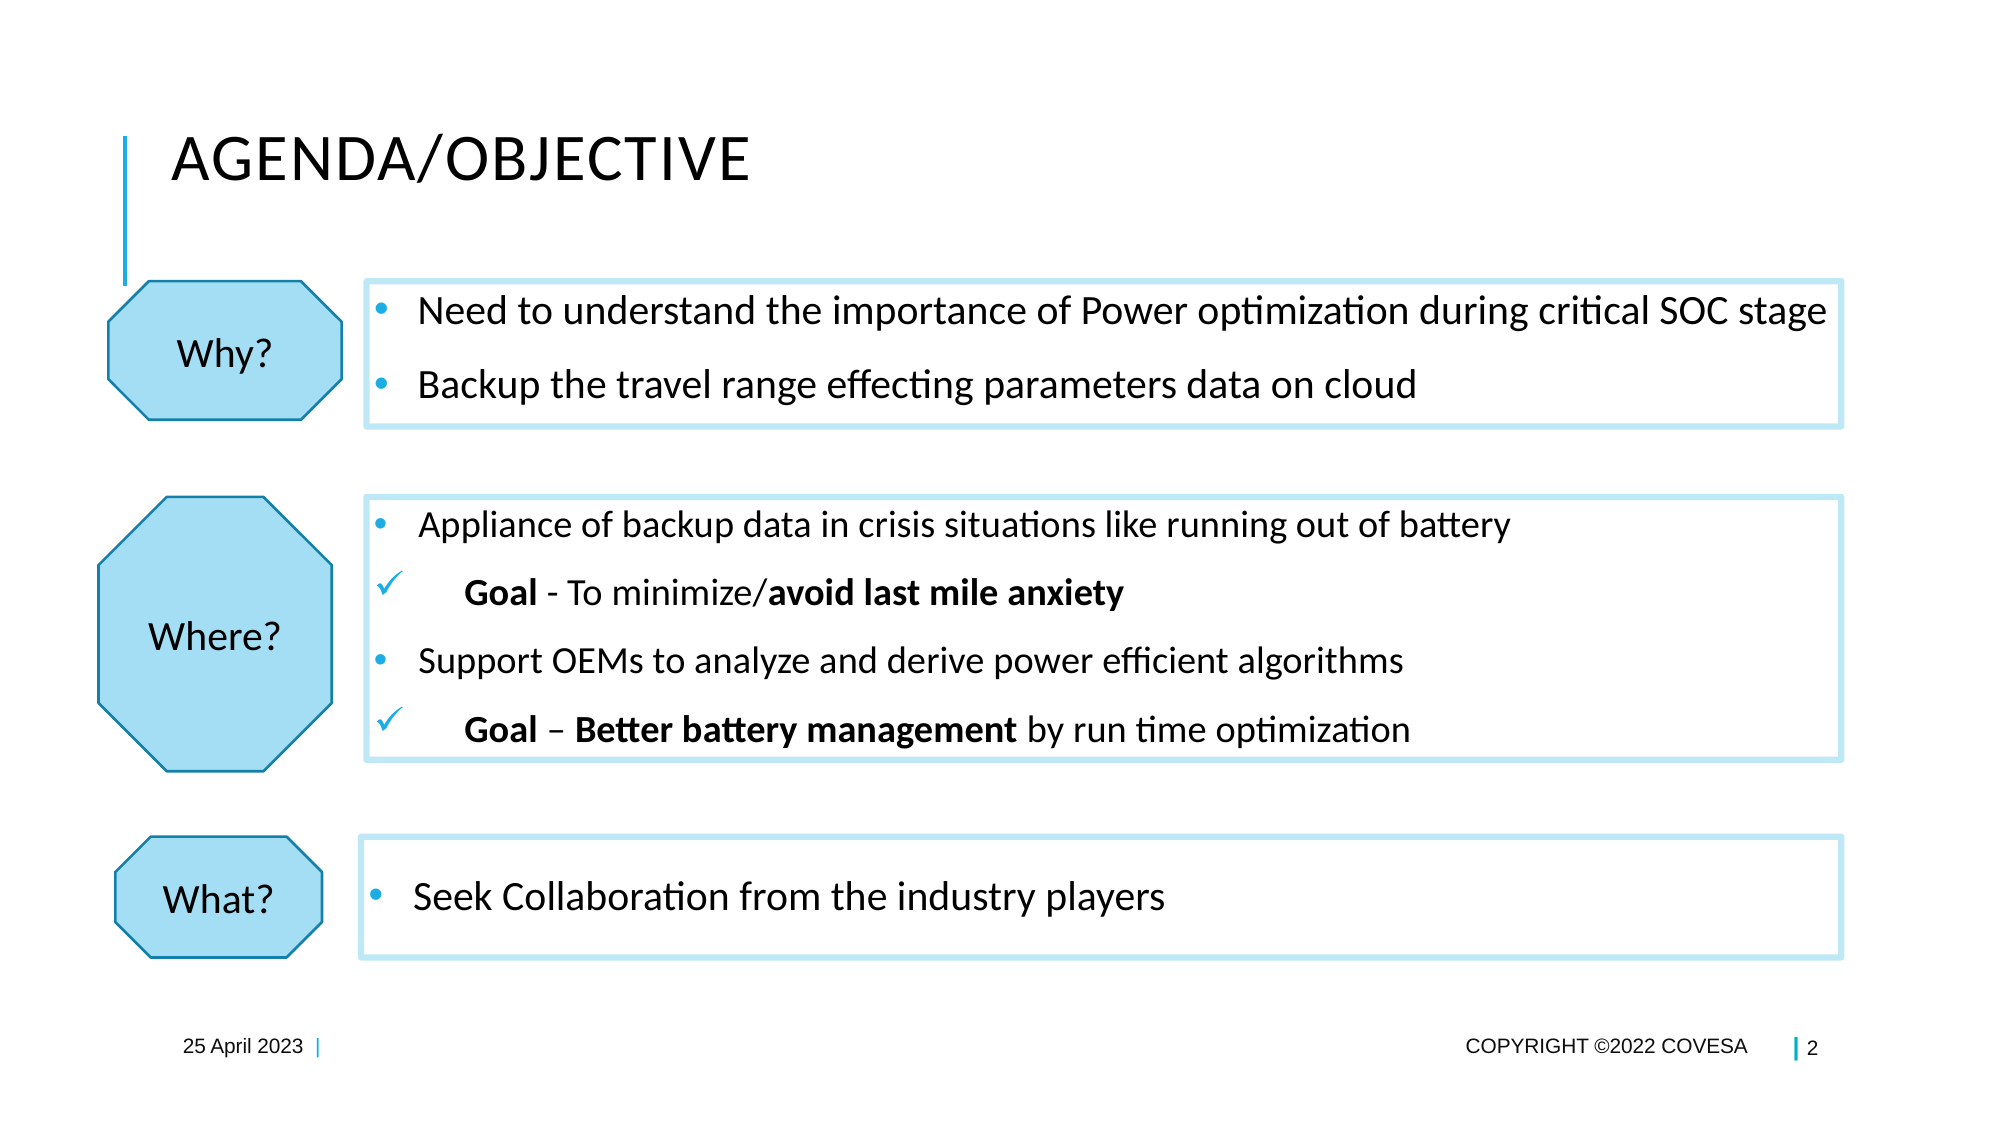

# AGENDA/OBJECTIVE
Why?
   Need to understand the importance of Power optimization during critical SOC stage
   Backup the travel range effecting parameters data on cloud
Appliance of backup data in crisis situations like running out of battery
       Goal - To minimize/avoid last mile anxiety
Support OEMs to analyze and derive power efficient algorithms
       Goal – Better battery management by run time optimization

Where?
Seek Collaboration from the industry players
What?
25 April 2023  |
Copyright ©2022 COVESA
| 2